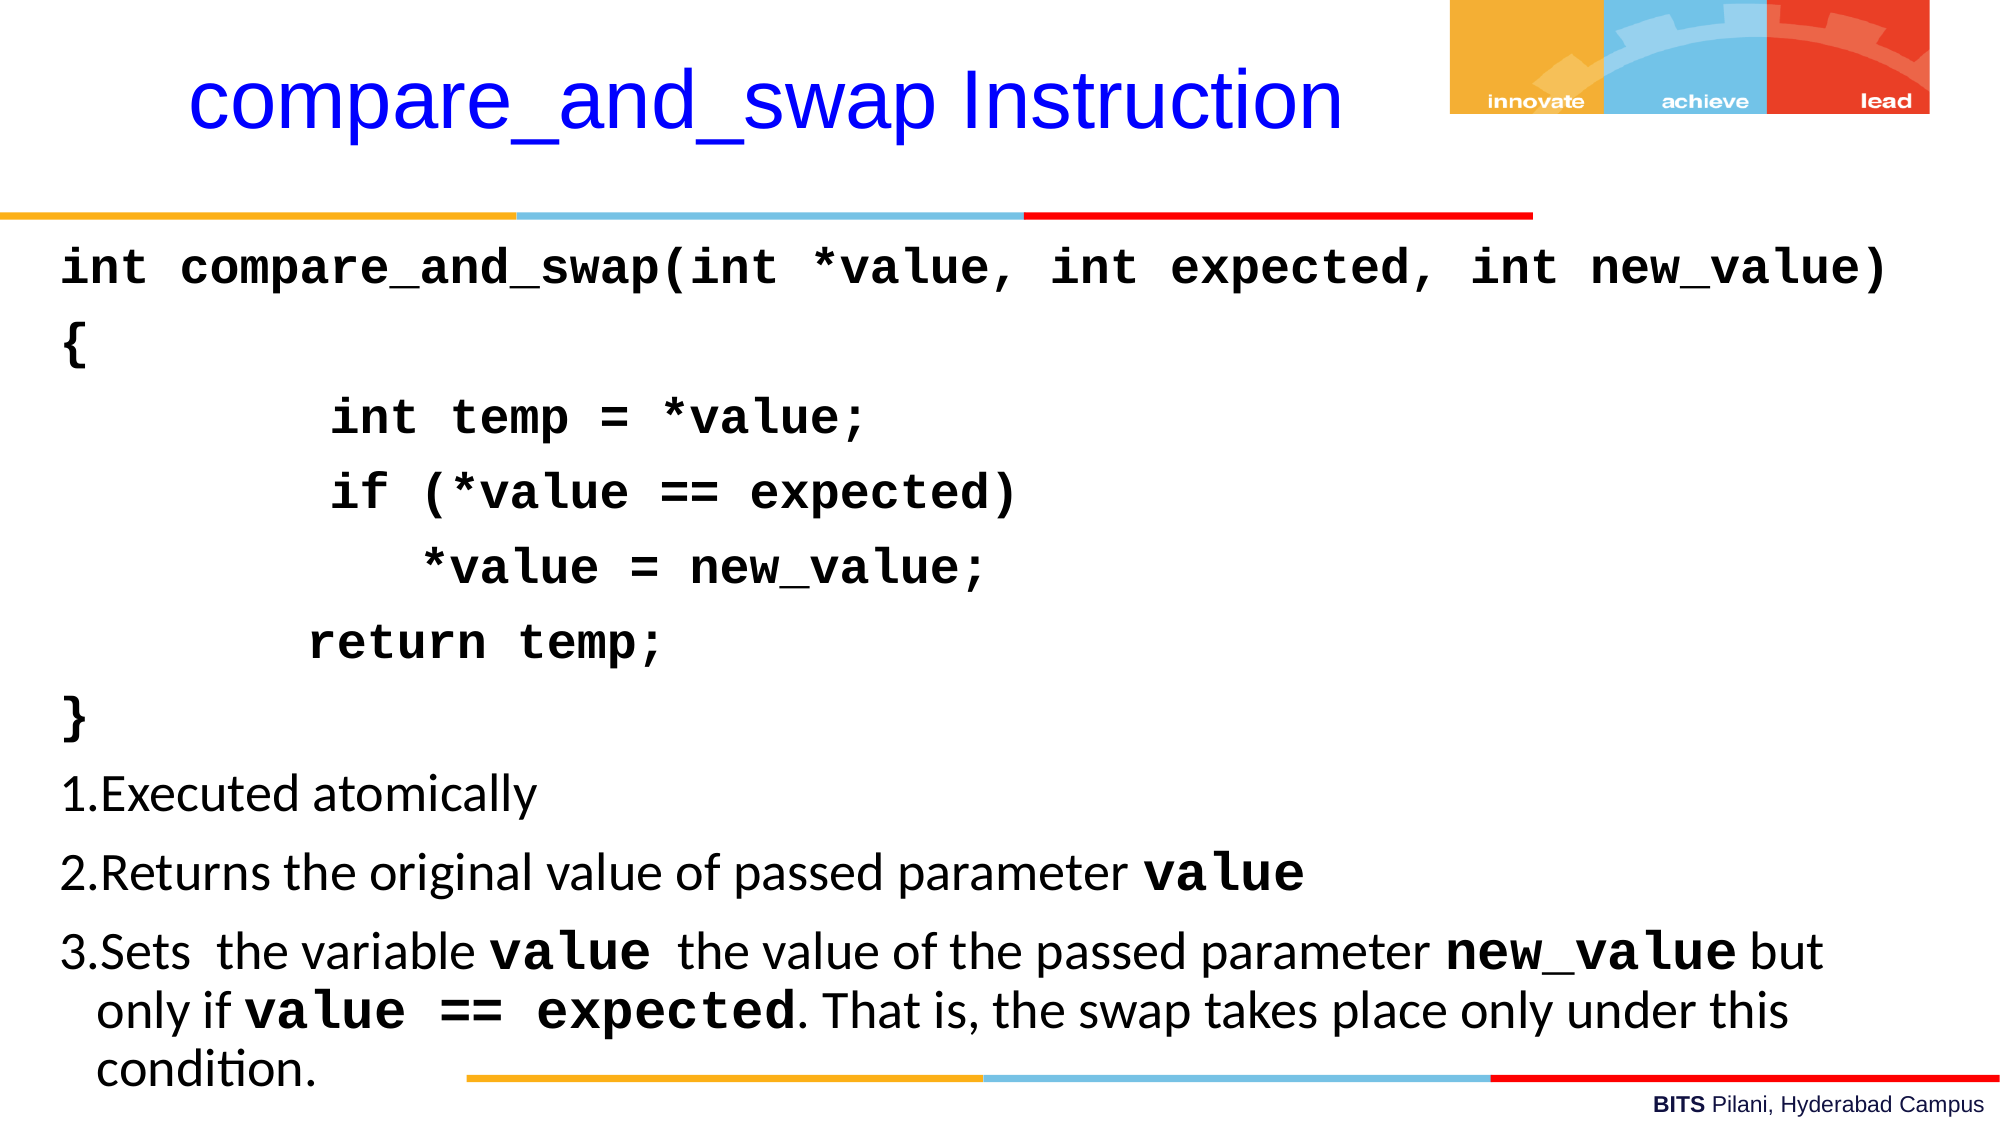

compare_and_swap Instruction
int compare_and_swap(int *value, int expected, int new_value)
{
         int temp = *value;
         if (*value == expected)
            *value = new_value;
      	  return temp;
}
Executed atomically
Returns the original value of passed parameter value
Sets  the variable value  the value of the passed parameter new_value but only if value == expected. That is, the swap takes place only under this condition.